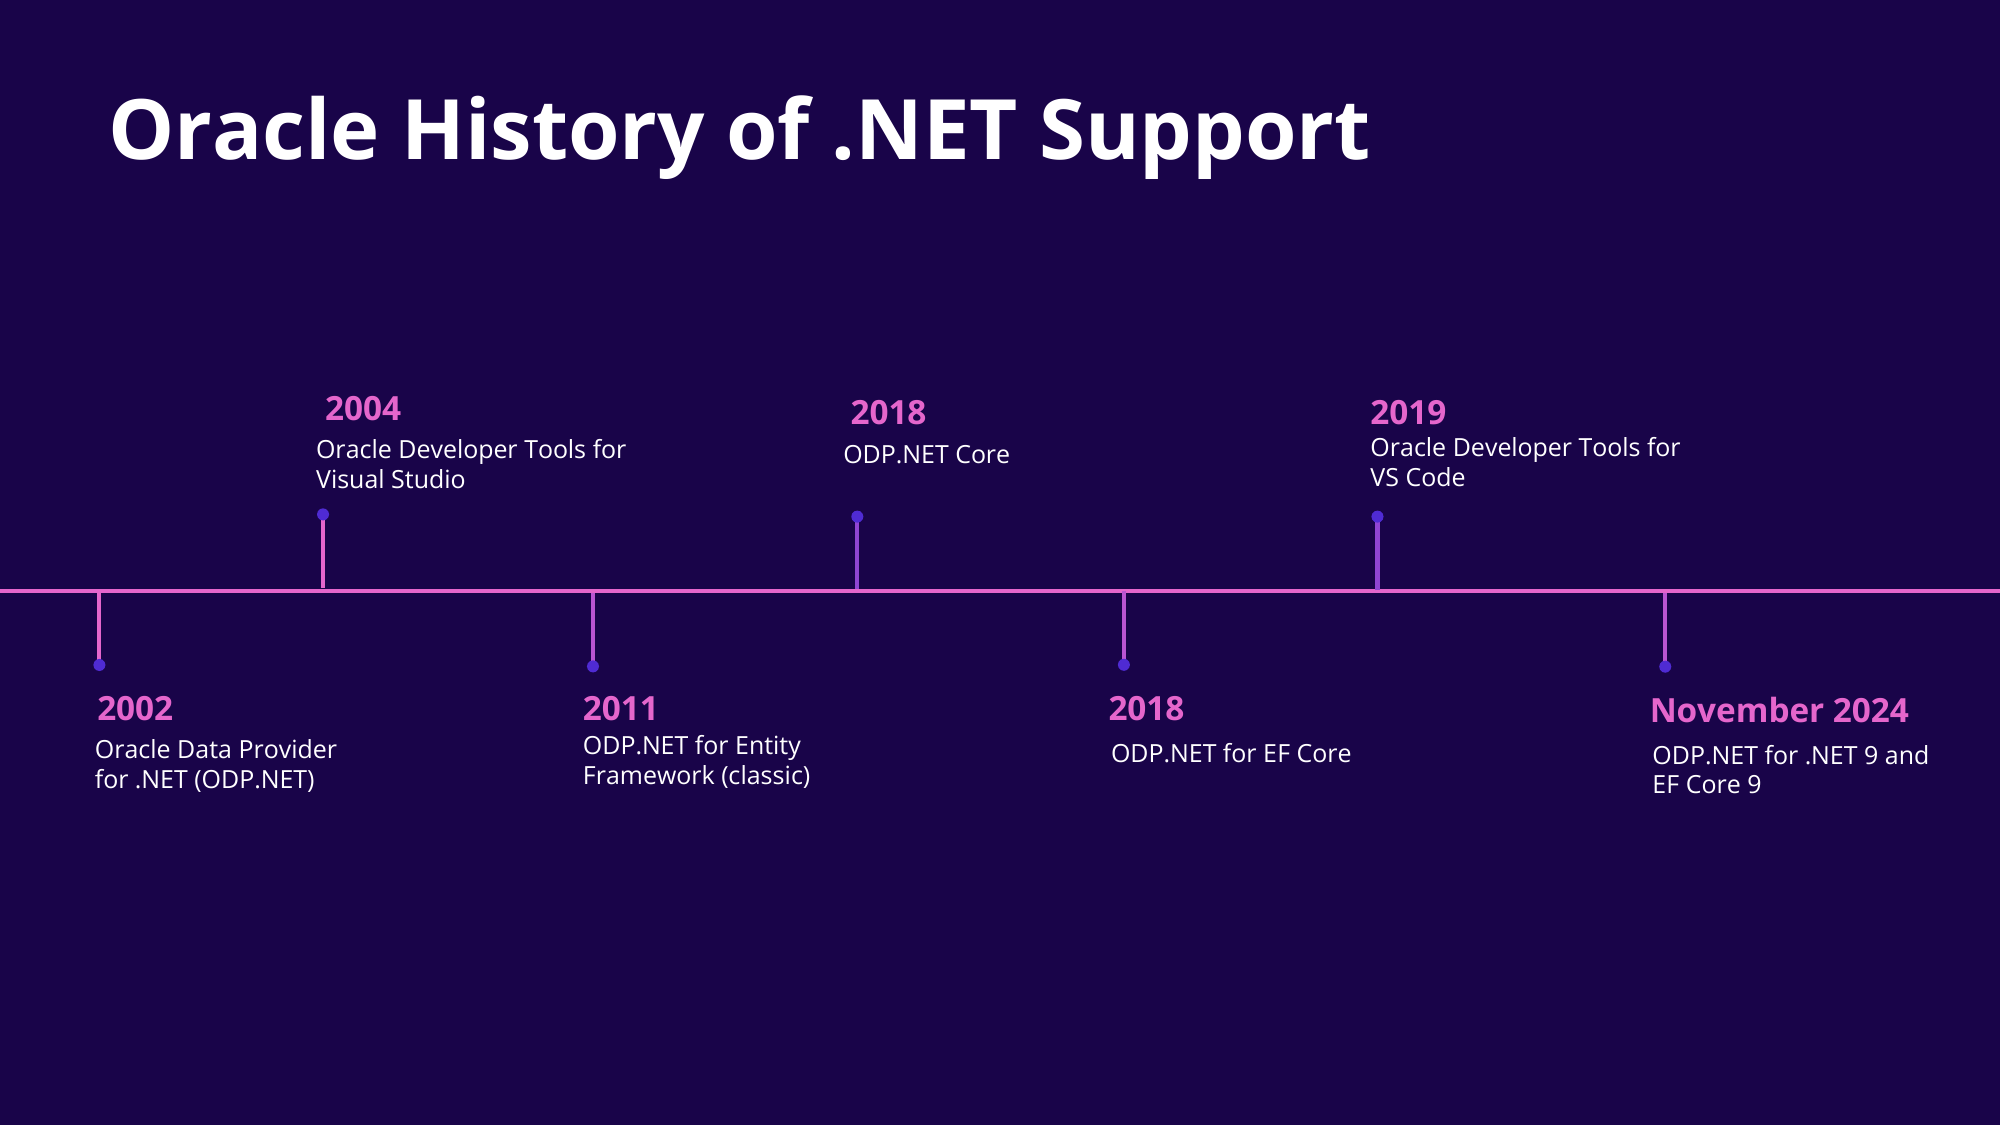

Oracle History of .NET Support
2004
2019
2018
Oracle Developer Tools for VS Code
Oracle Developer Tools for Visual Studio
ODP.NET Core

2011
2018
2002
November 2024
ODP.NET for Entity Framework (classic)
Oracle Data Provider for .NET (ODP.NET)
ODP.NET for EF Core
ODP.NET for .NET 9 and EF Core 9